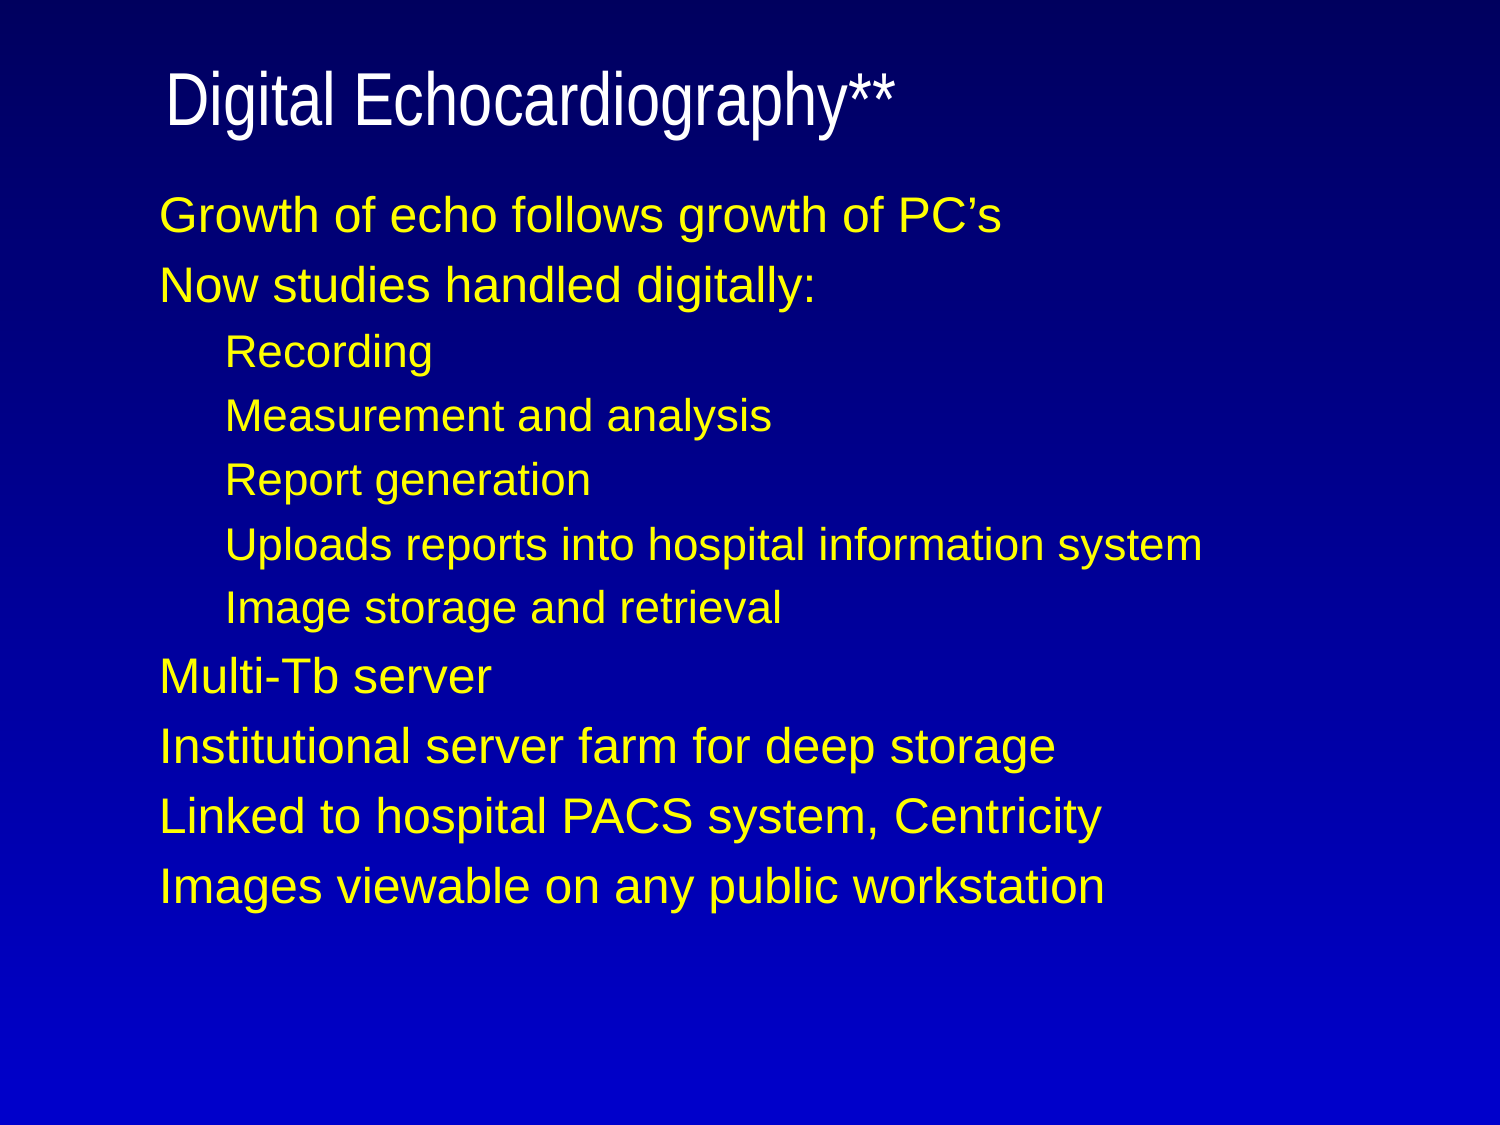

# Digital Echocardiography**
Growth of echo follows growth of PC’s
Now studies handled digitally:
Recording
Measurement and analysis
Report generation
Uploads reports into hospital information system
Image storage and retrieval
Multi-Tb server
Institutional server farm for deep storage
Linked to hospital PACS system, Centricity
Images viewable on any public workstation